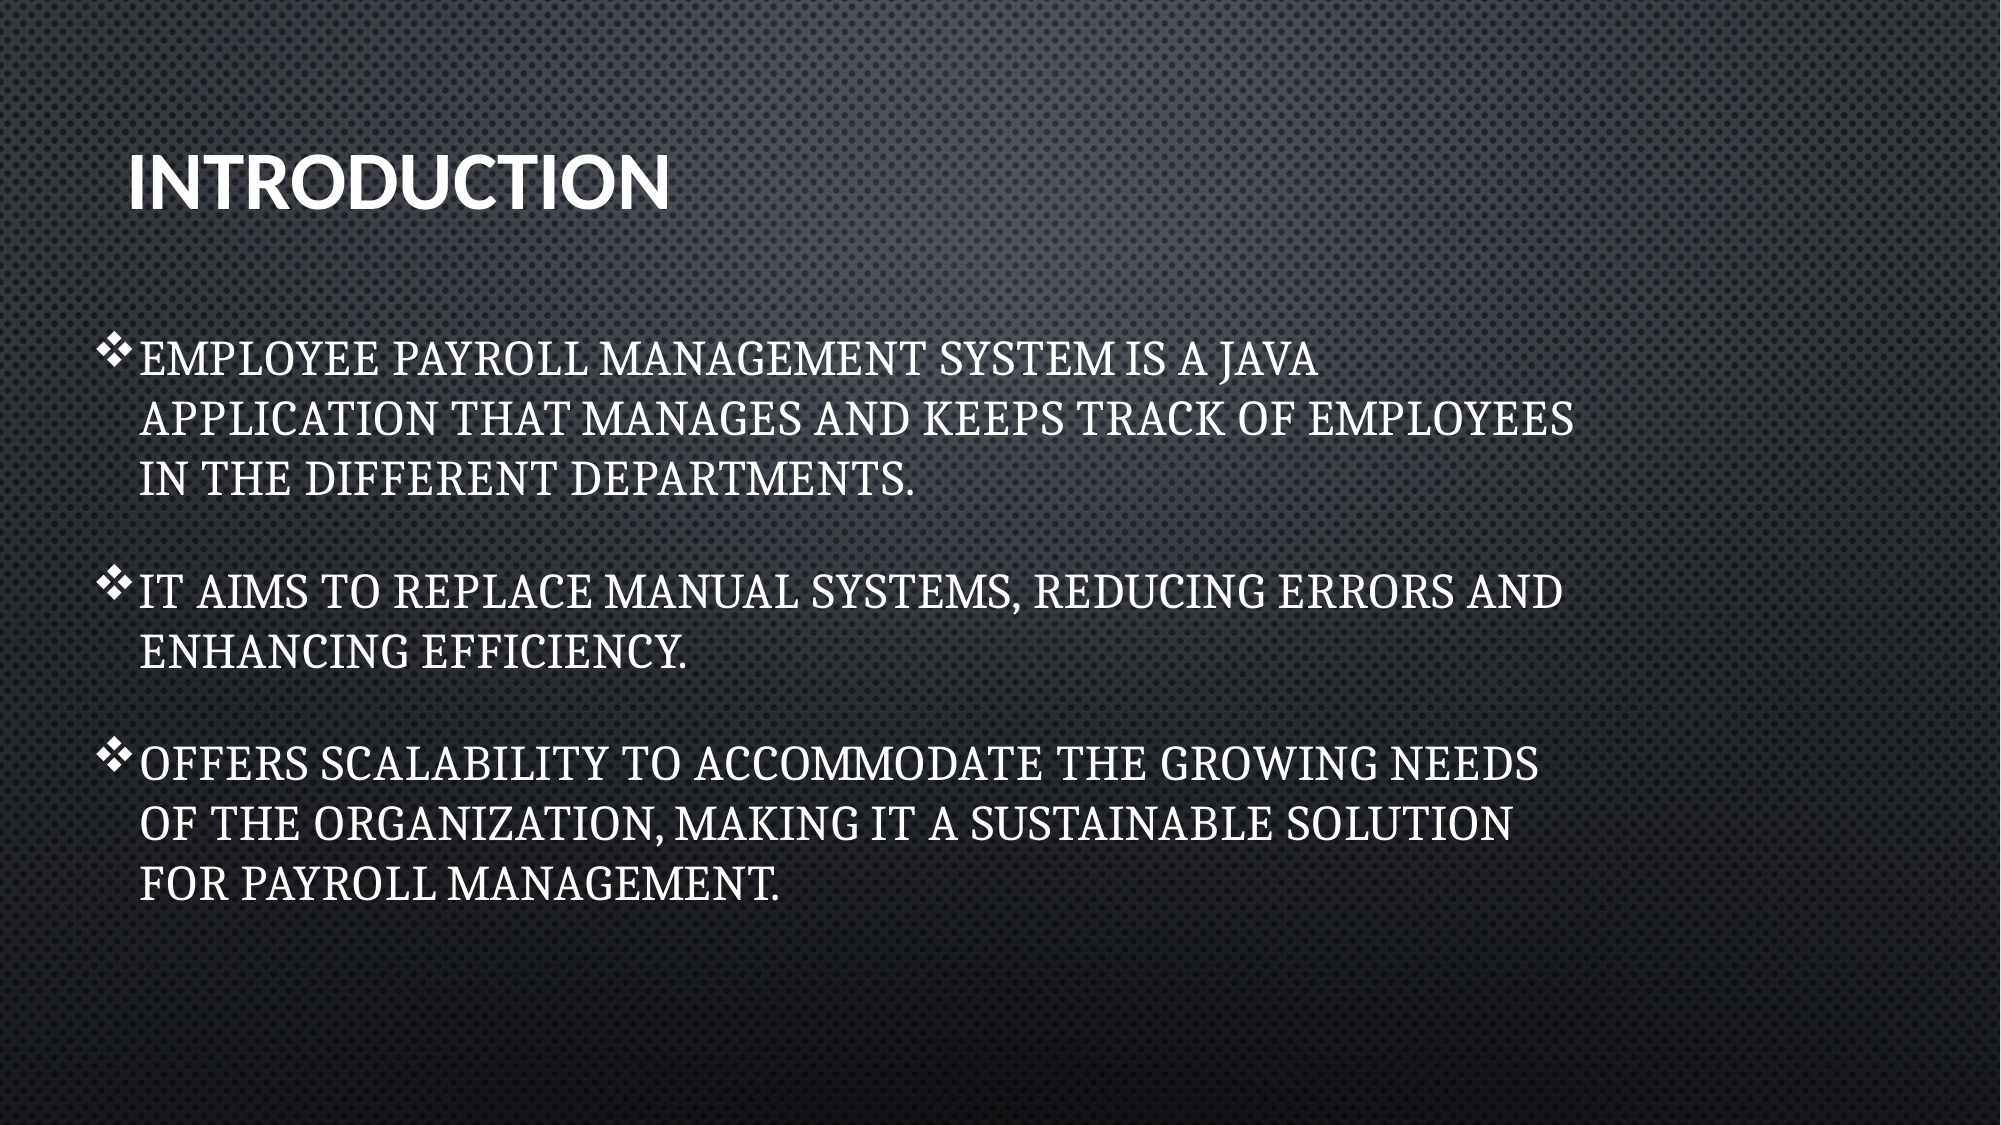

# Introduction
Employee payroll management system is a java application that manages and keeps track of employees in the different departments.

It aims to replace manual systems, reducing errors and enhancing efficiency.

Offers scalability to accommodate the growing needs of the organization, making it a sustainable solution for payroll management.